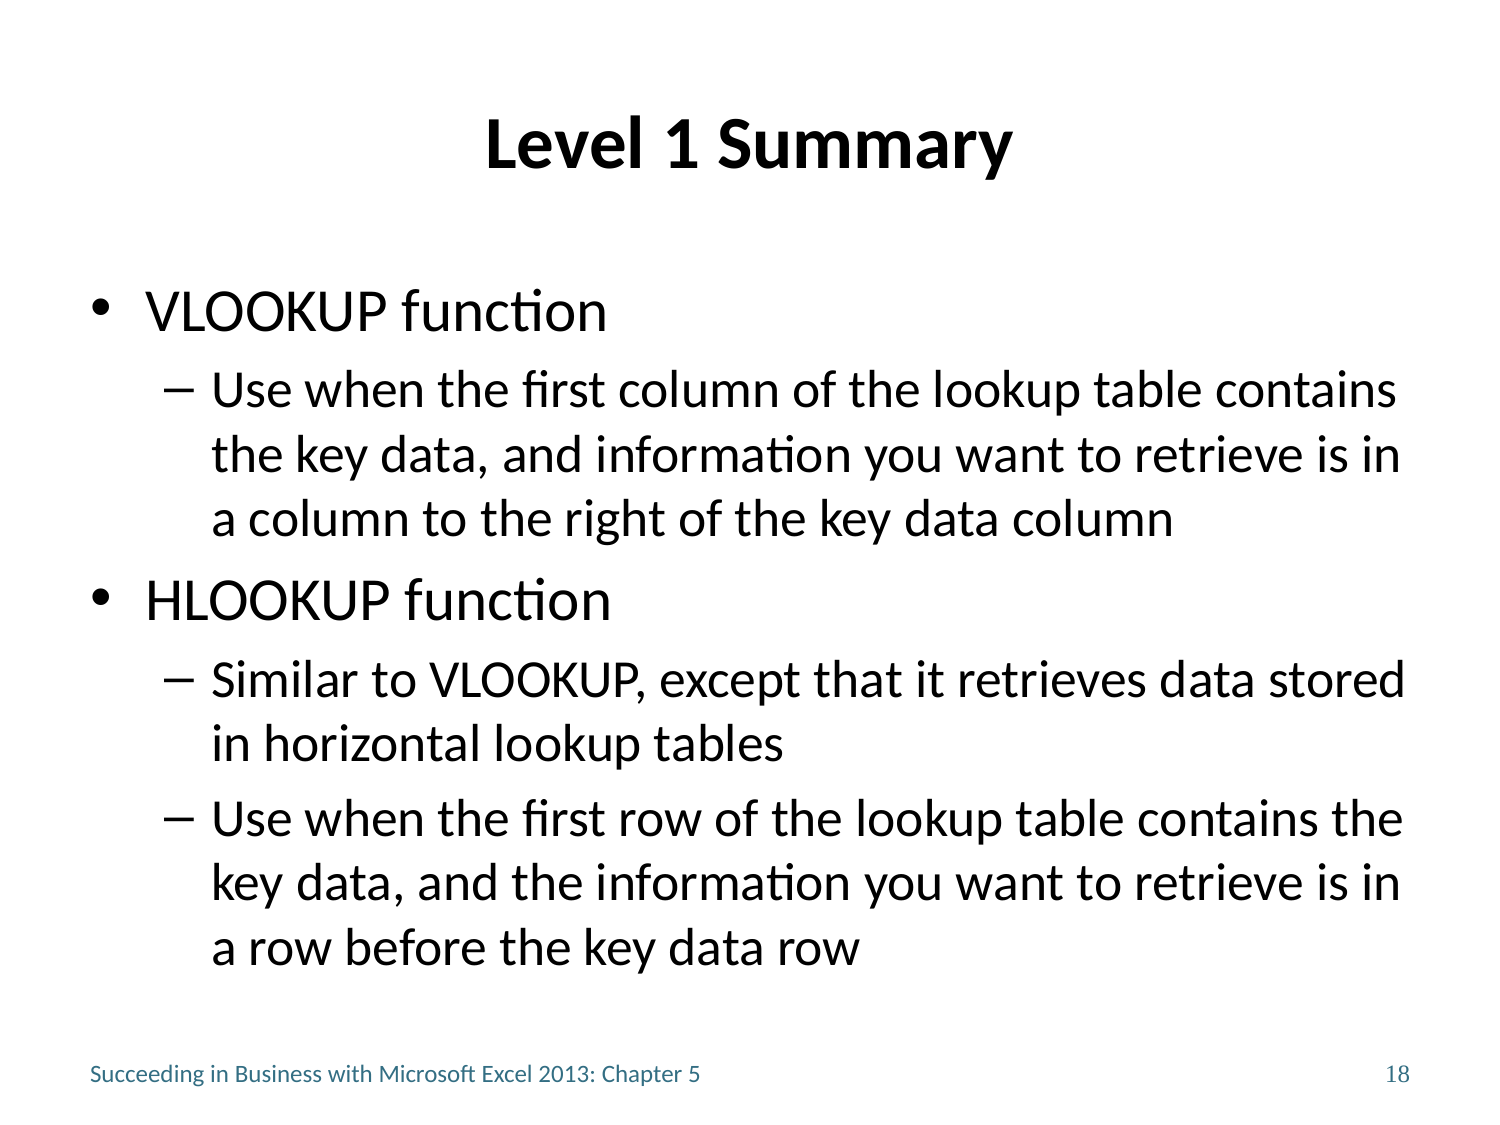

# Level 1 Summary
VLOOKUP function
Use when the first column of the lookup table contains the key data, and information you want to retrieve is in a column to the right of the key data column
HLOOKUP function
Similar to VLOOKUP, except that it retrieves data stored in horizontal lookup tables
Use when the first row of the lookup table contains the key data, and the information you want to retrieve is in a row before the key data row
Succeeding in Business with Microsoft Excel 2013: Chapter 5
18